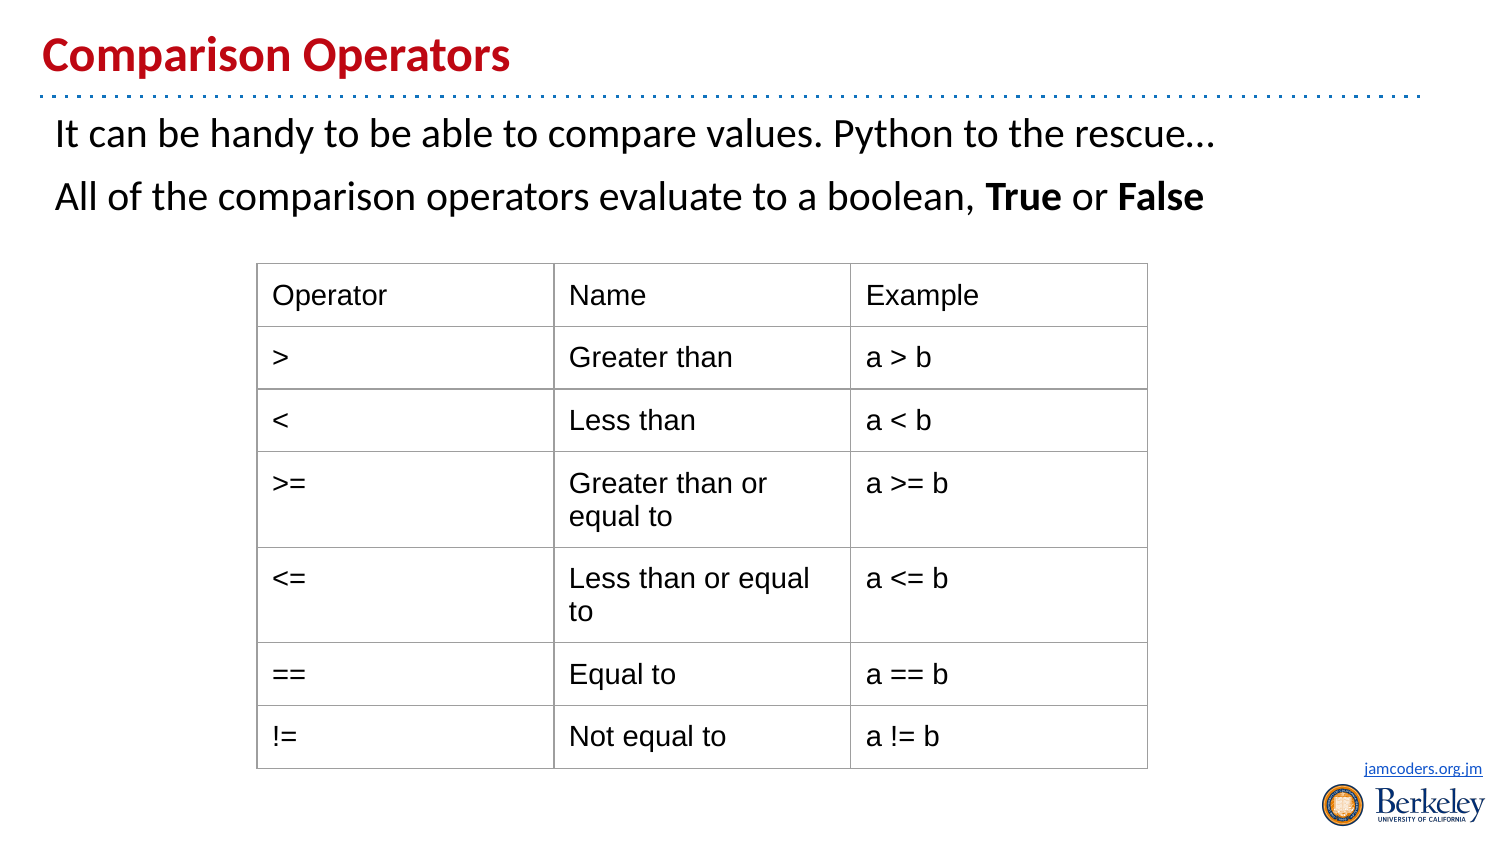

# Comparison Operators
It can be handy to be able to compare values. Python to the rescue…
All of the comparison operators evaluate to a boolean, True or False

| Operator | Name | Example |
| --- | --- | --- |
| > | Greater than | a > b |
| < | Less than | a < b |
| >= | Greater than or equal to | a >= b |
| <= | Less than or equal to | a <= b |
| == | Equal to | a == b |
| != | Not equal to | a != b |